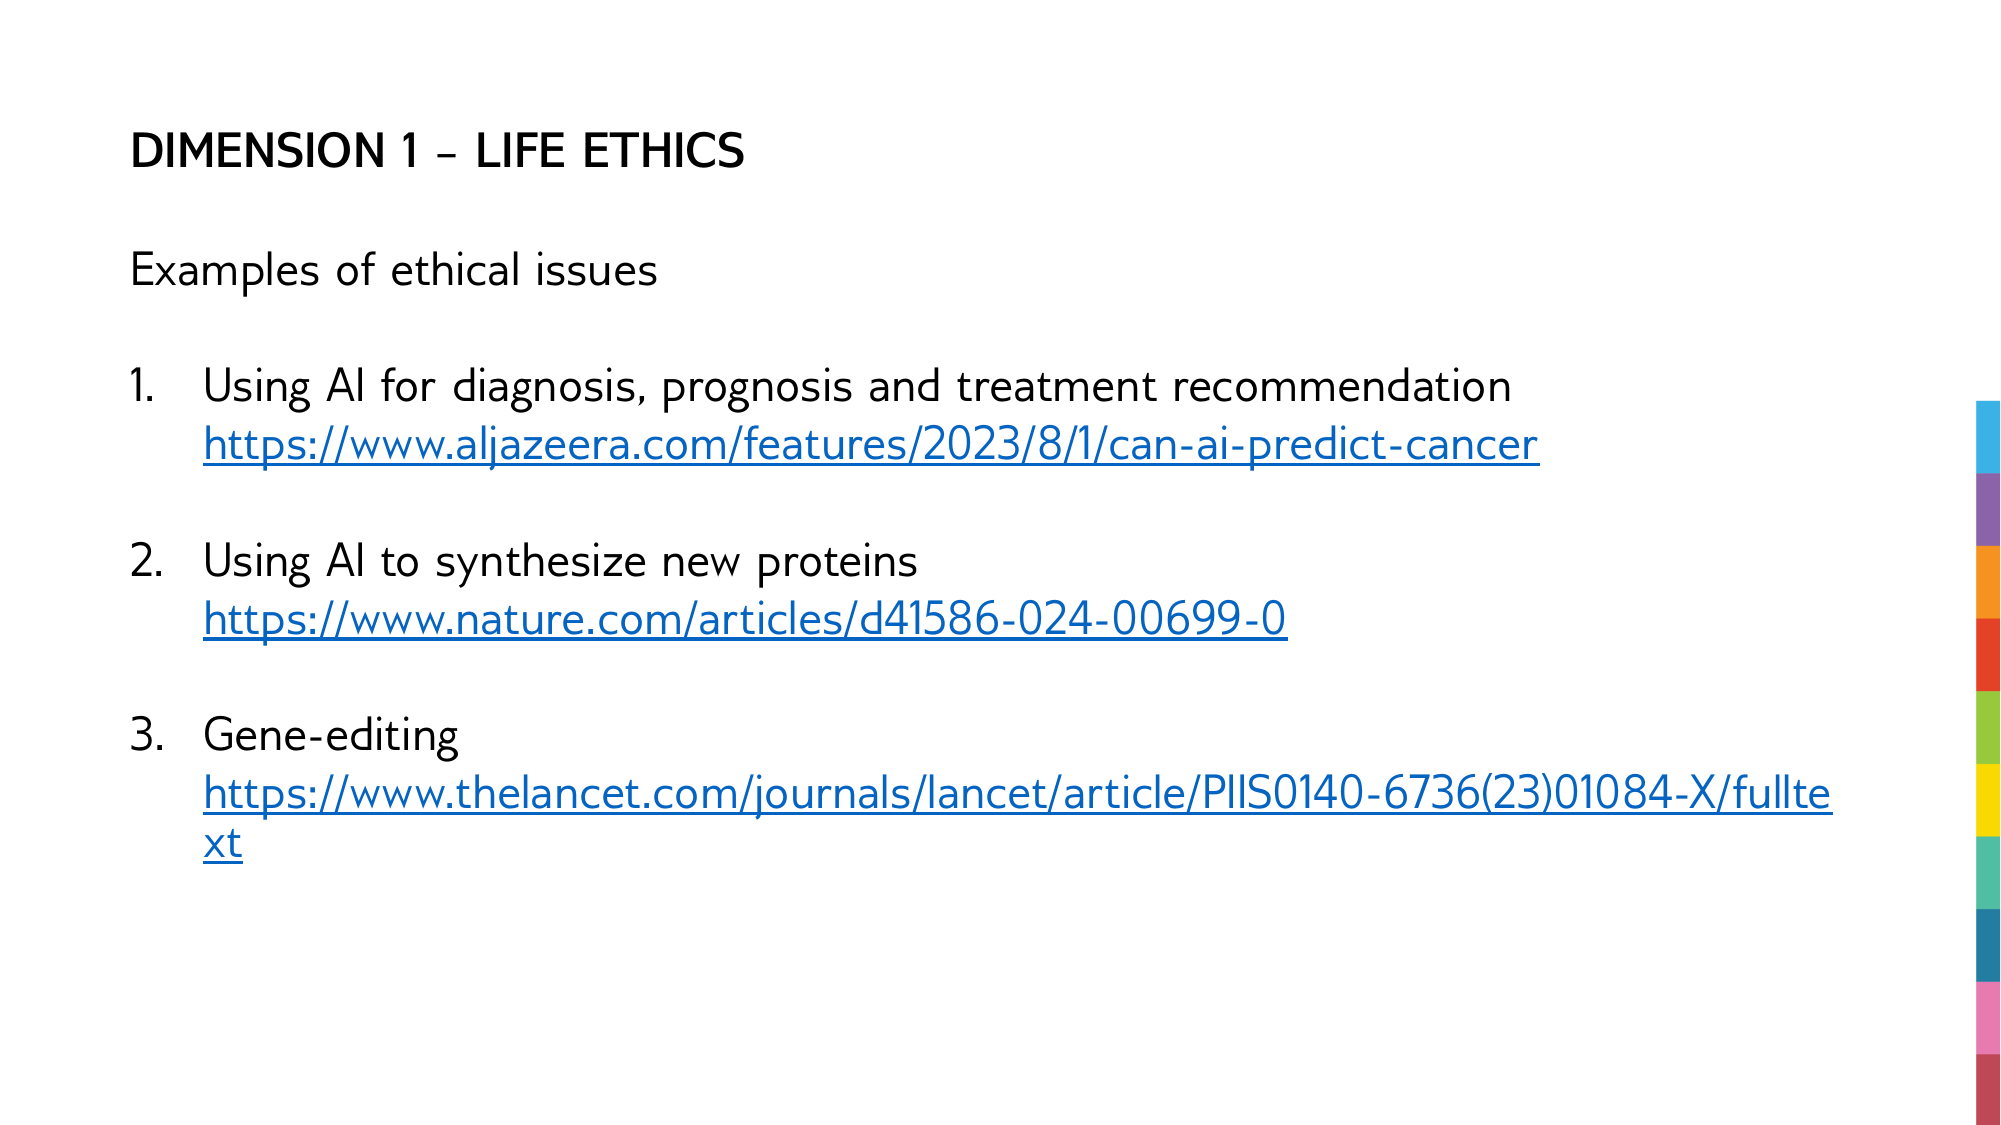

# DIMENSION 1 – LIFE ETHICS
Examples of ethical issues

Using AI for diagnosis, prognosis and treatment recommendation
https://www.aljazeera.com/features/2023/8/1/can-ai-predict-cancer
Using AI to synthesize new proteins
https://www.nature.com/articles/d41586-024-00699-0
Gene-editing
https://www.thelancet.com/journals/lancet/article/PIIS0140-6736(23)01084-X/fulltext